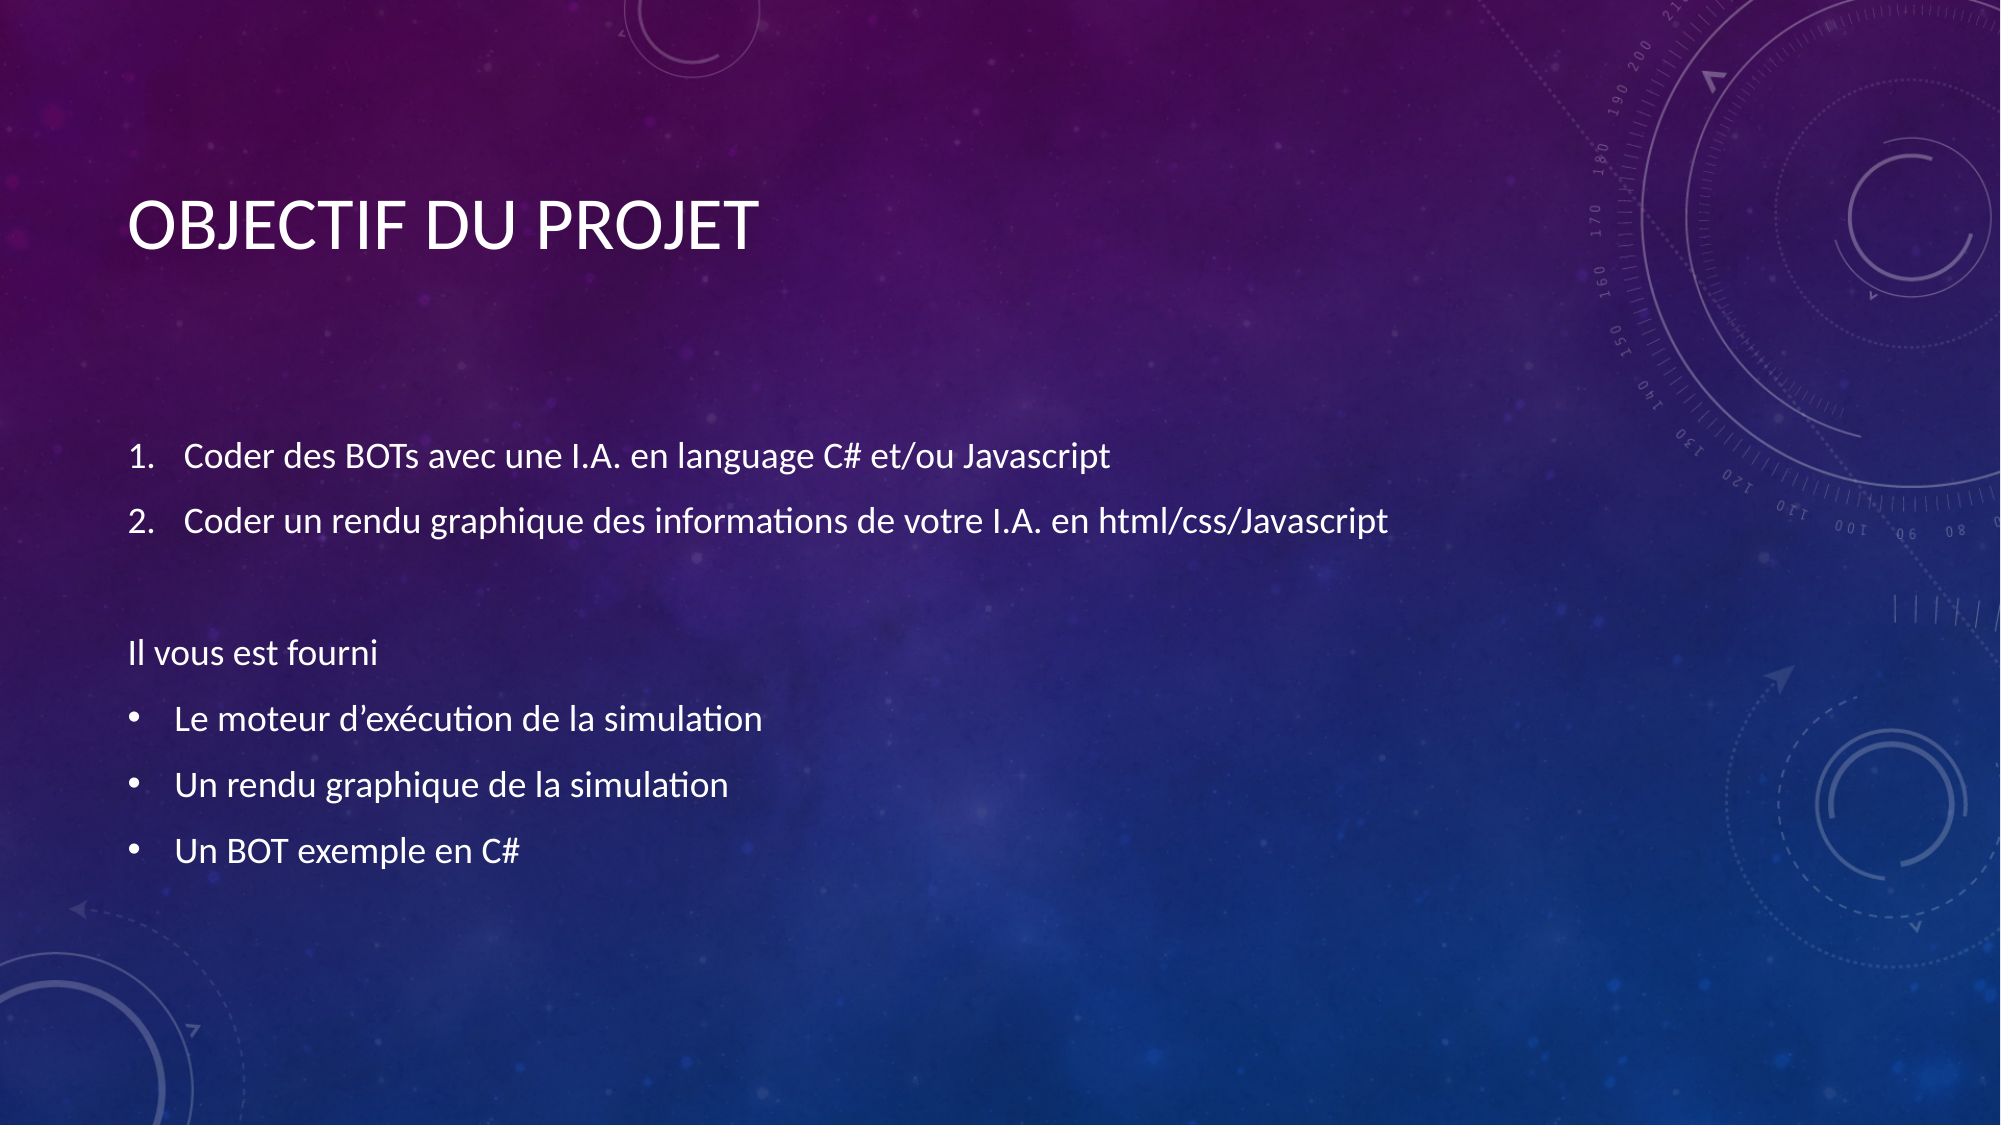

# Objectif du projet
Coder des BOTs avec une I.A. en language C# et/ou Javascript
Coder un rendu graphique des informations de votre I.A. en html/css/Javascript

Il vous est fourni
Le moteur d’exécution de la simulation
Un rendu graphique de la simulation
Un BOT exemple en C#